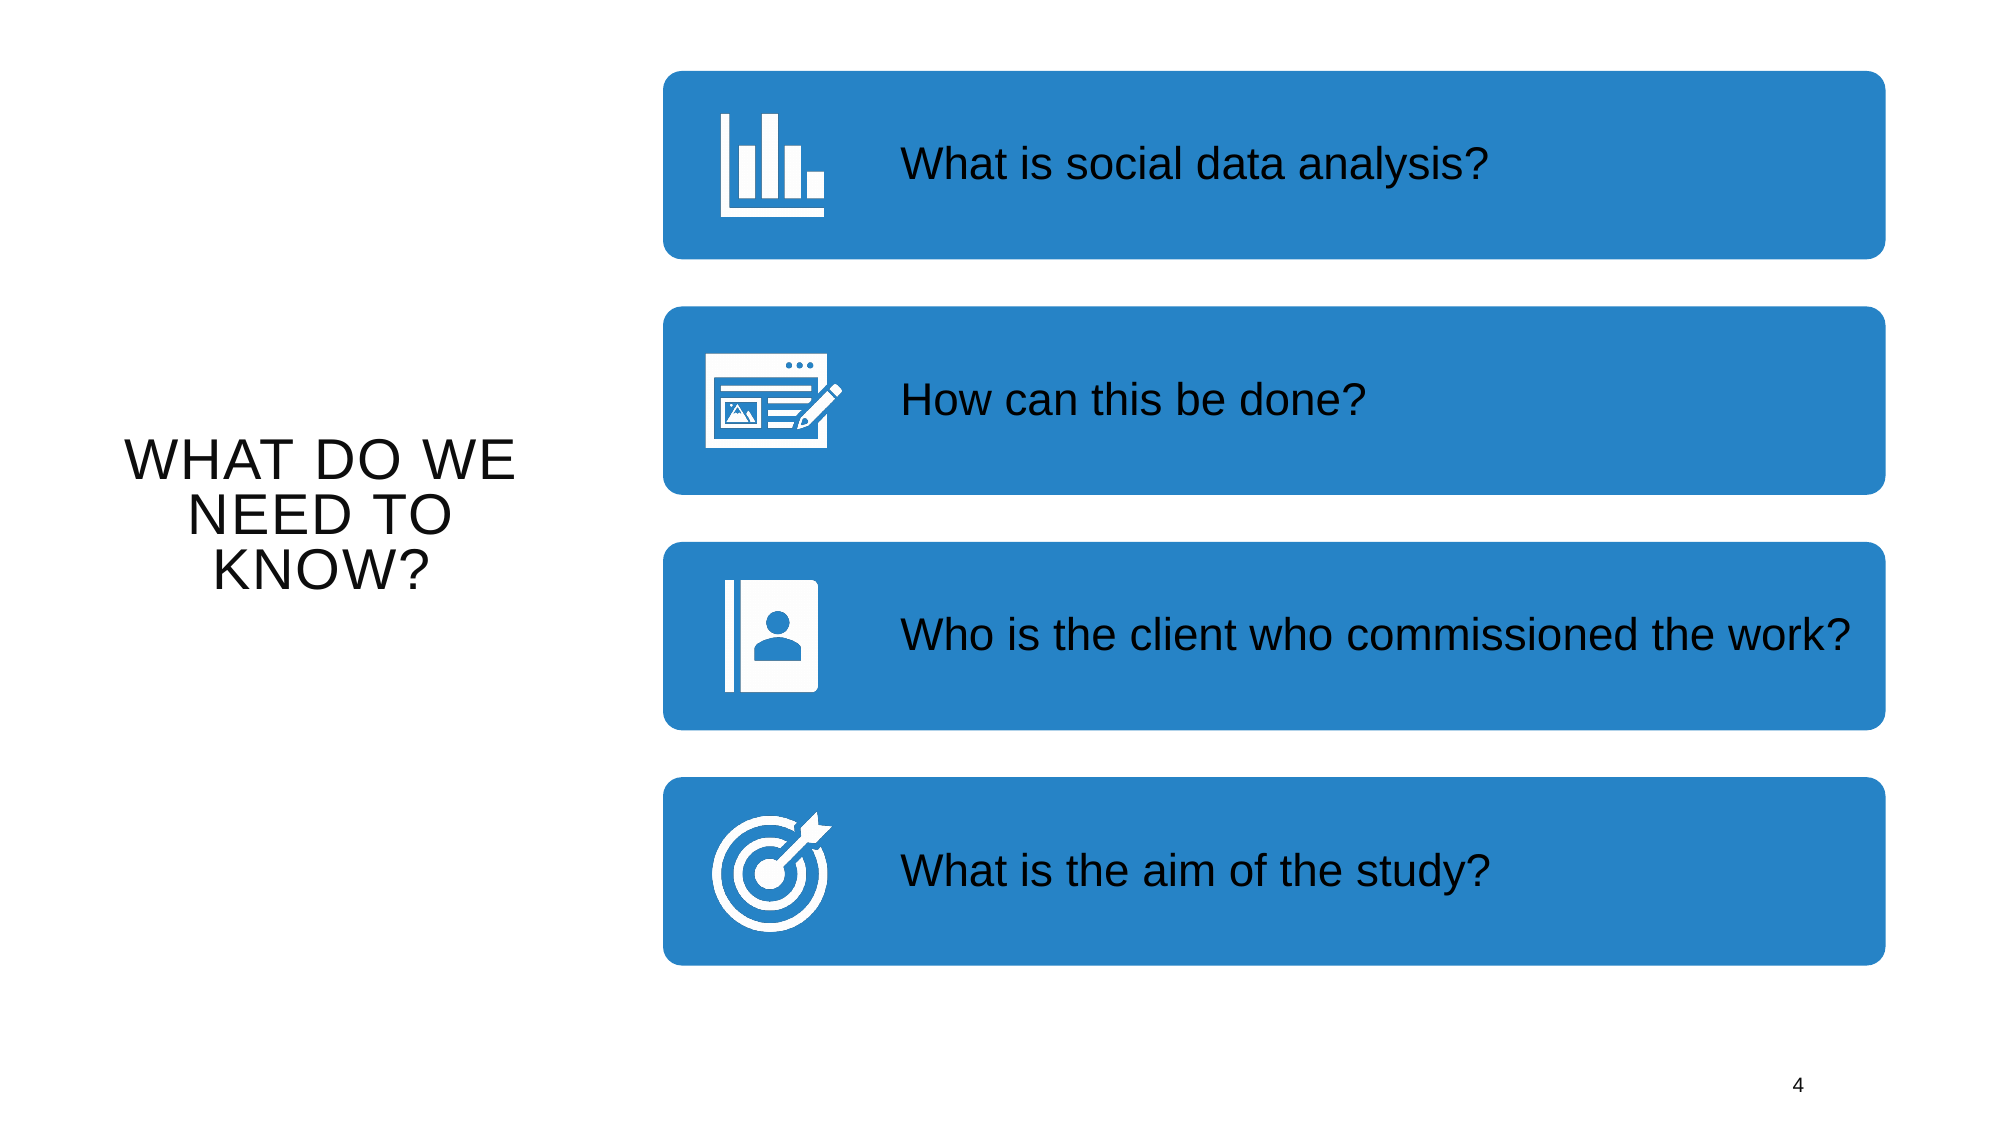

What is social data analysis?
How can this be done?
Who is the client who commissioned the work?
What is the aim of the study?

# WHAT DO WE NEED TO KNOW?
4